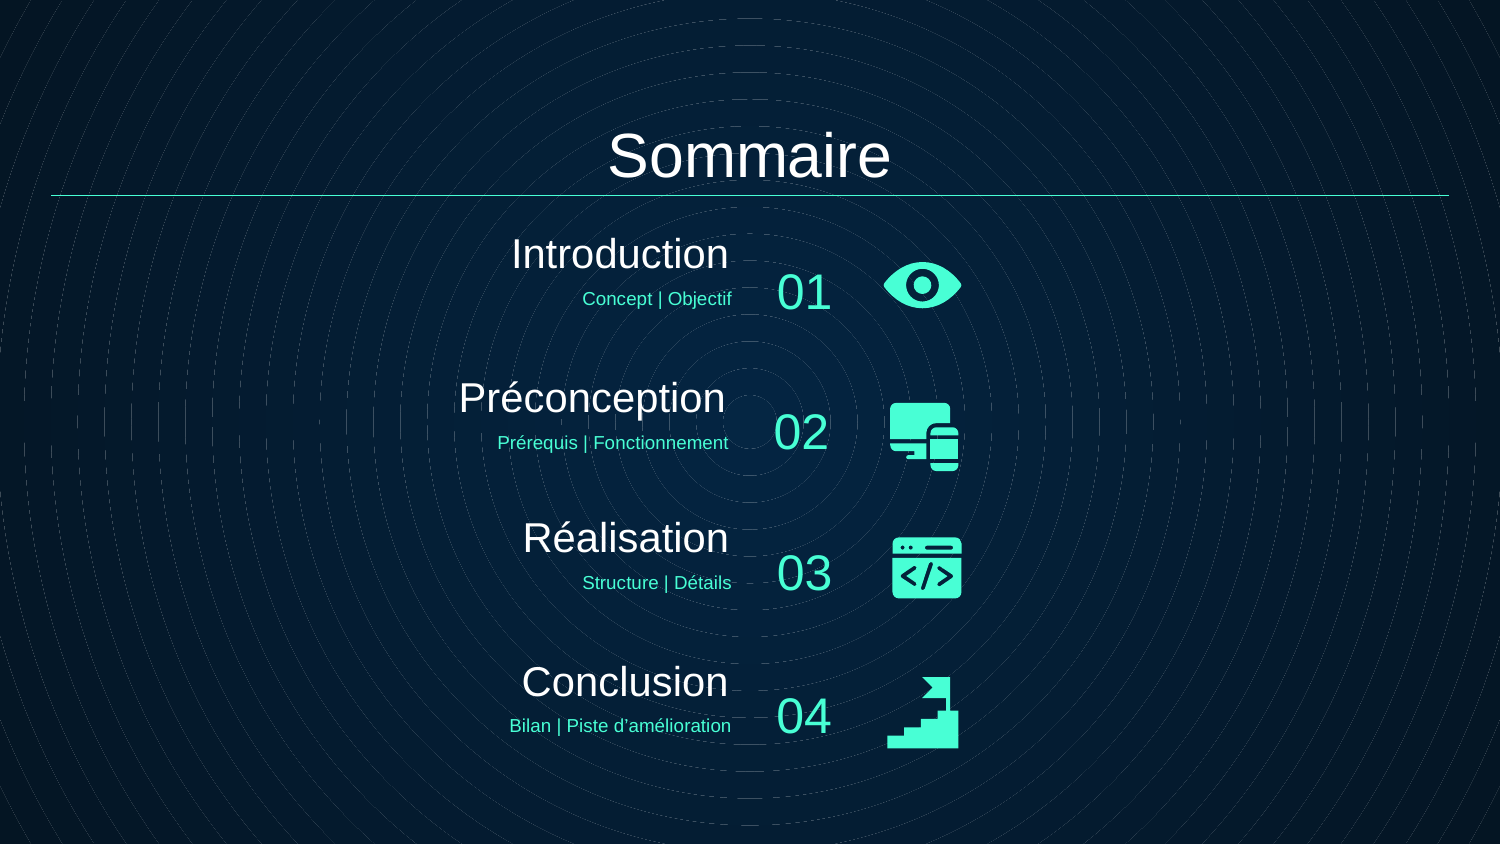

# Sommaire
01
Introduction

Concept | Objectif
02

Préconception
Prérequis | Fonctionnement
03

Réalisation
Structure | Détails
04

Conclusion
Bilan | Piste d’amélioration